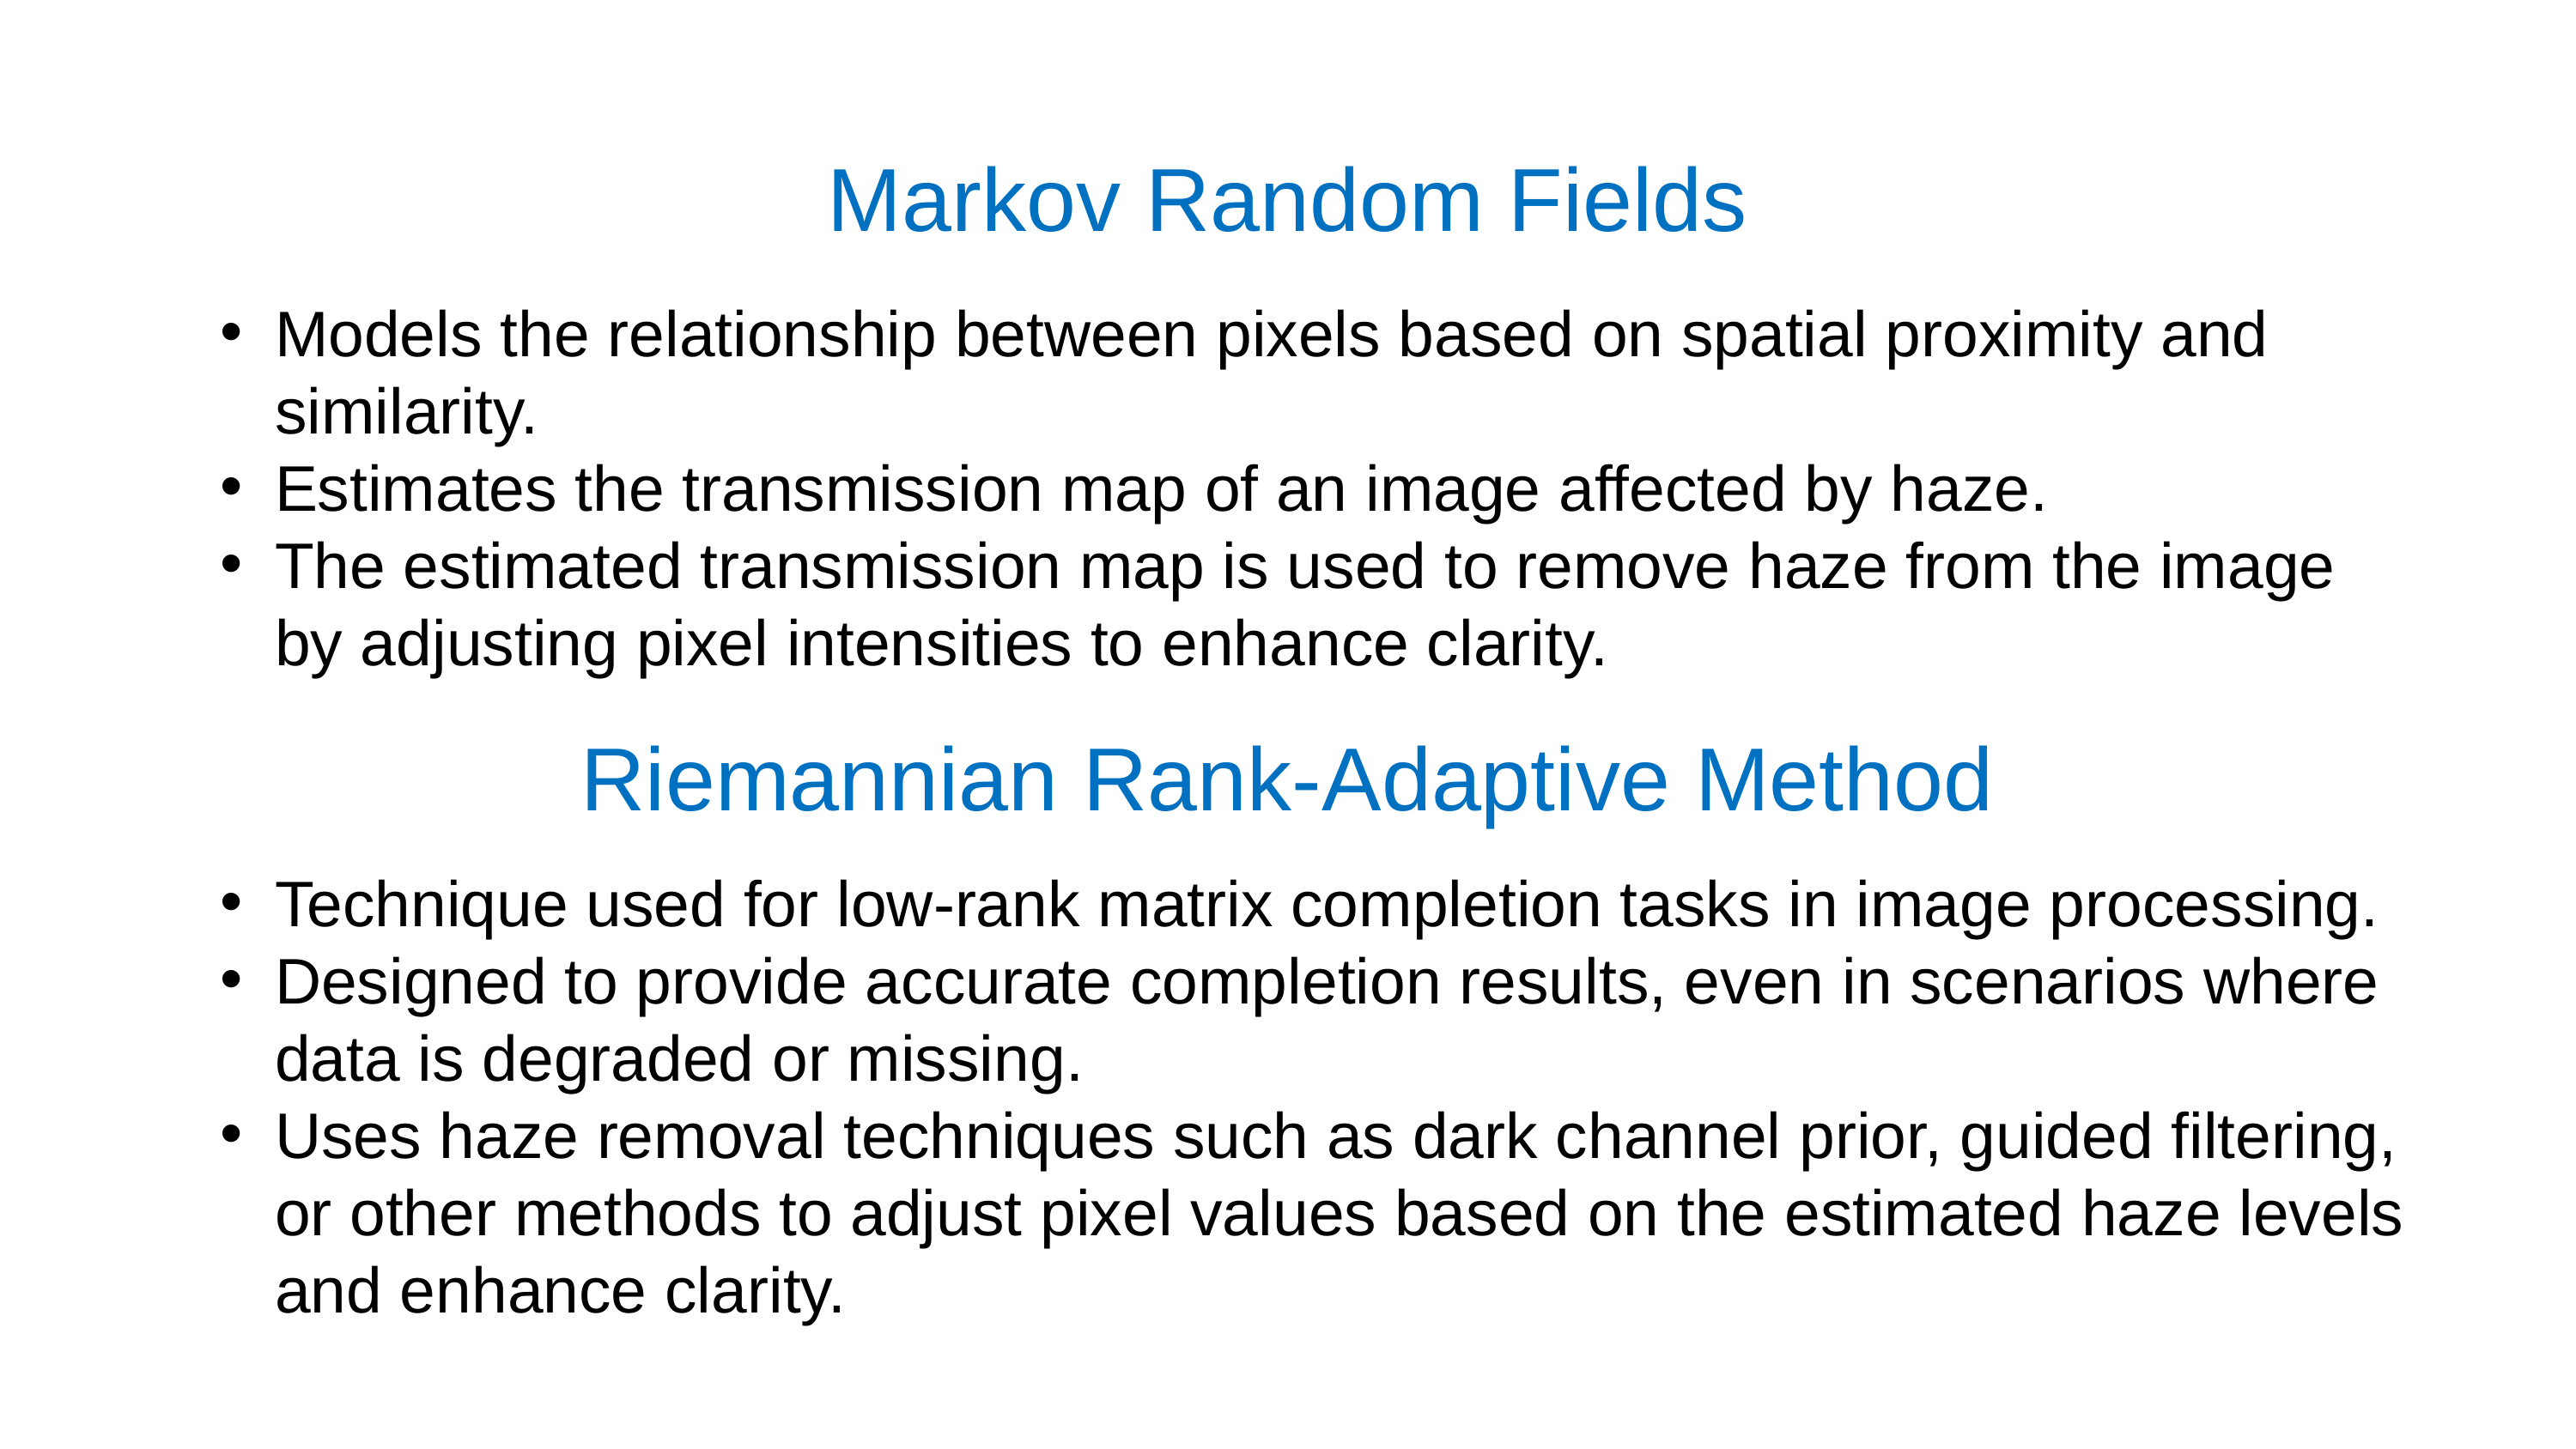

Markov Random Fields
Models the relationship between pixels based on spatial proximity and similarity.
Estimates the transmission map of an image affected by haze.
The estimated transmission map is used to remove haze from the image by adjusting pixel intensities to enhance clarity.
Riemannian Rank-Adaptive Method
Technique used for low-rank matrix completion tasks in image processing.
Designed to provide accurate completion results, even in scenarios where data is degraded or missing.
Uses haze removal techniques such as dark channel prior, guided filtering, or other methods to adjust pixel values based on the estimated haze levels and enhance clarity.